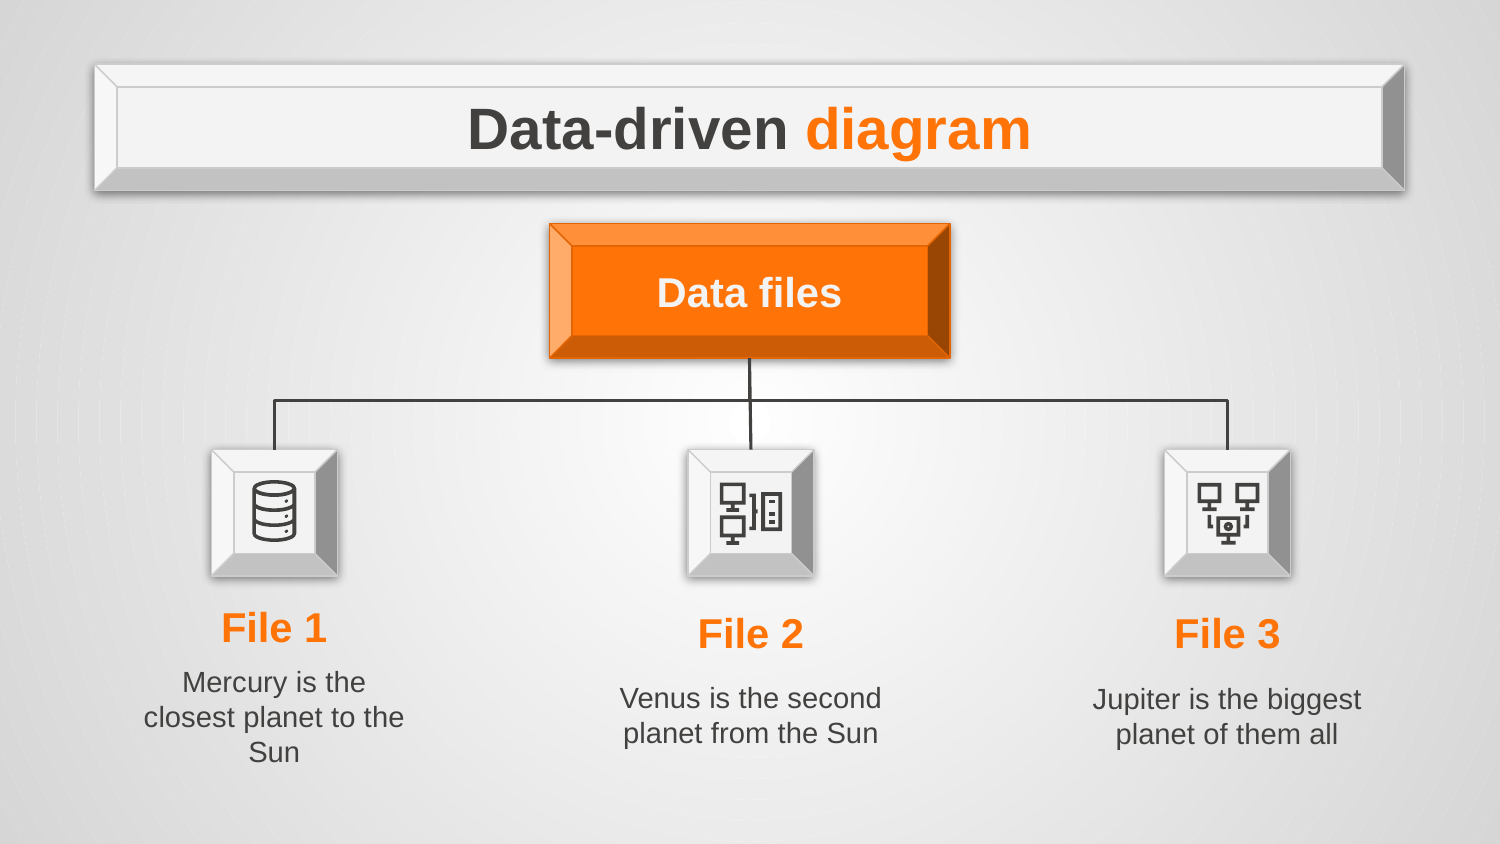

# Data-driven diagram

Data files

File 1
File 2
File 3
Venus is the second planet from the Sun
Mercury is the closest planet to the Sun
Jupiter is the biggest planet of them all